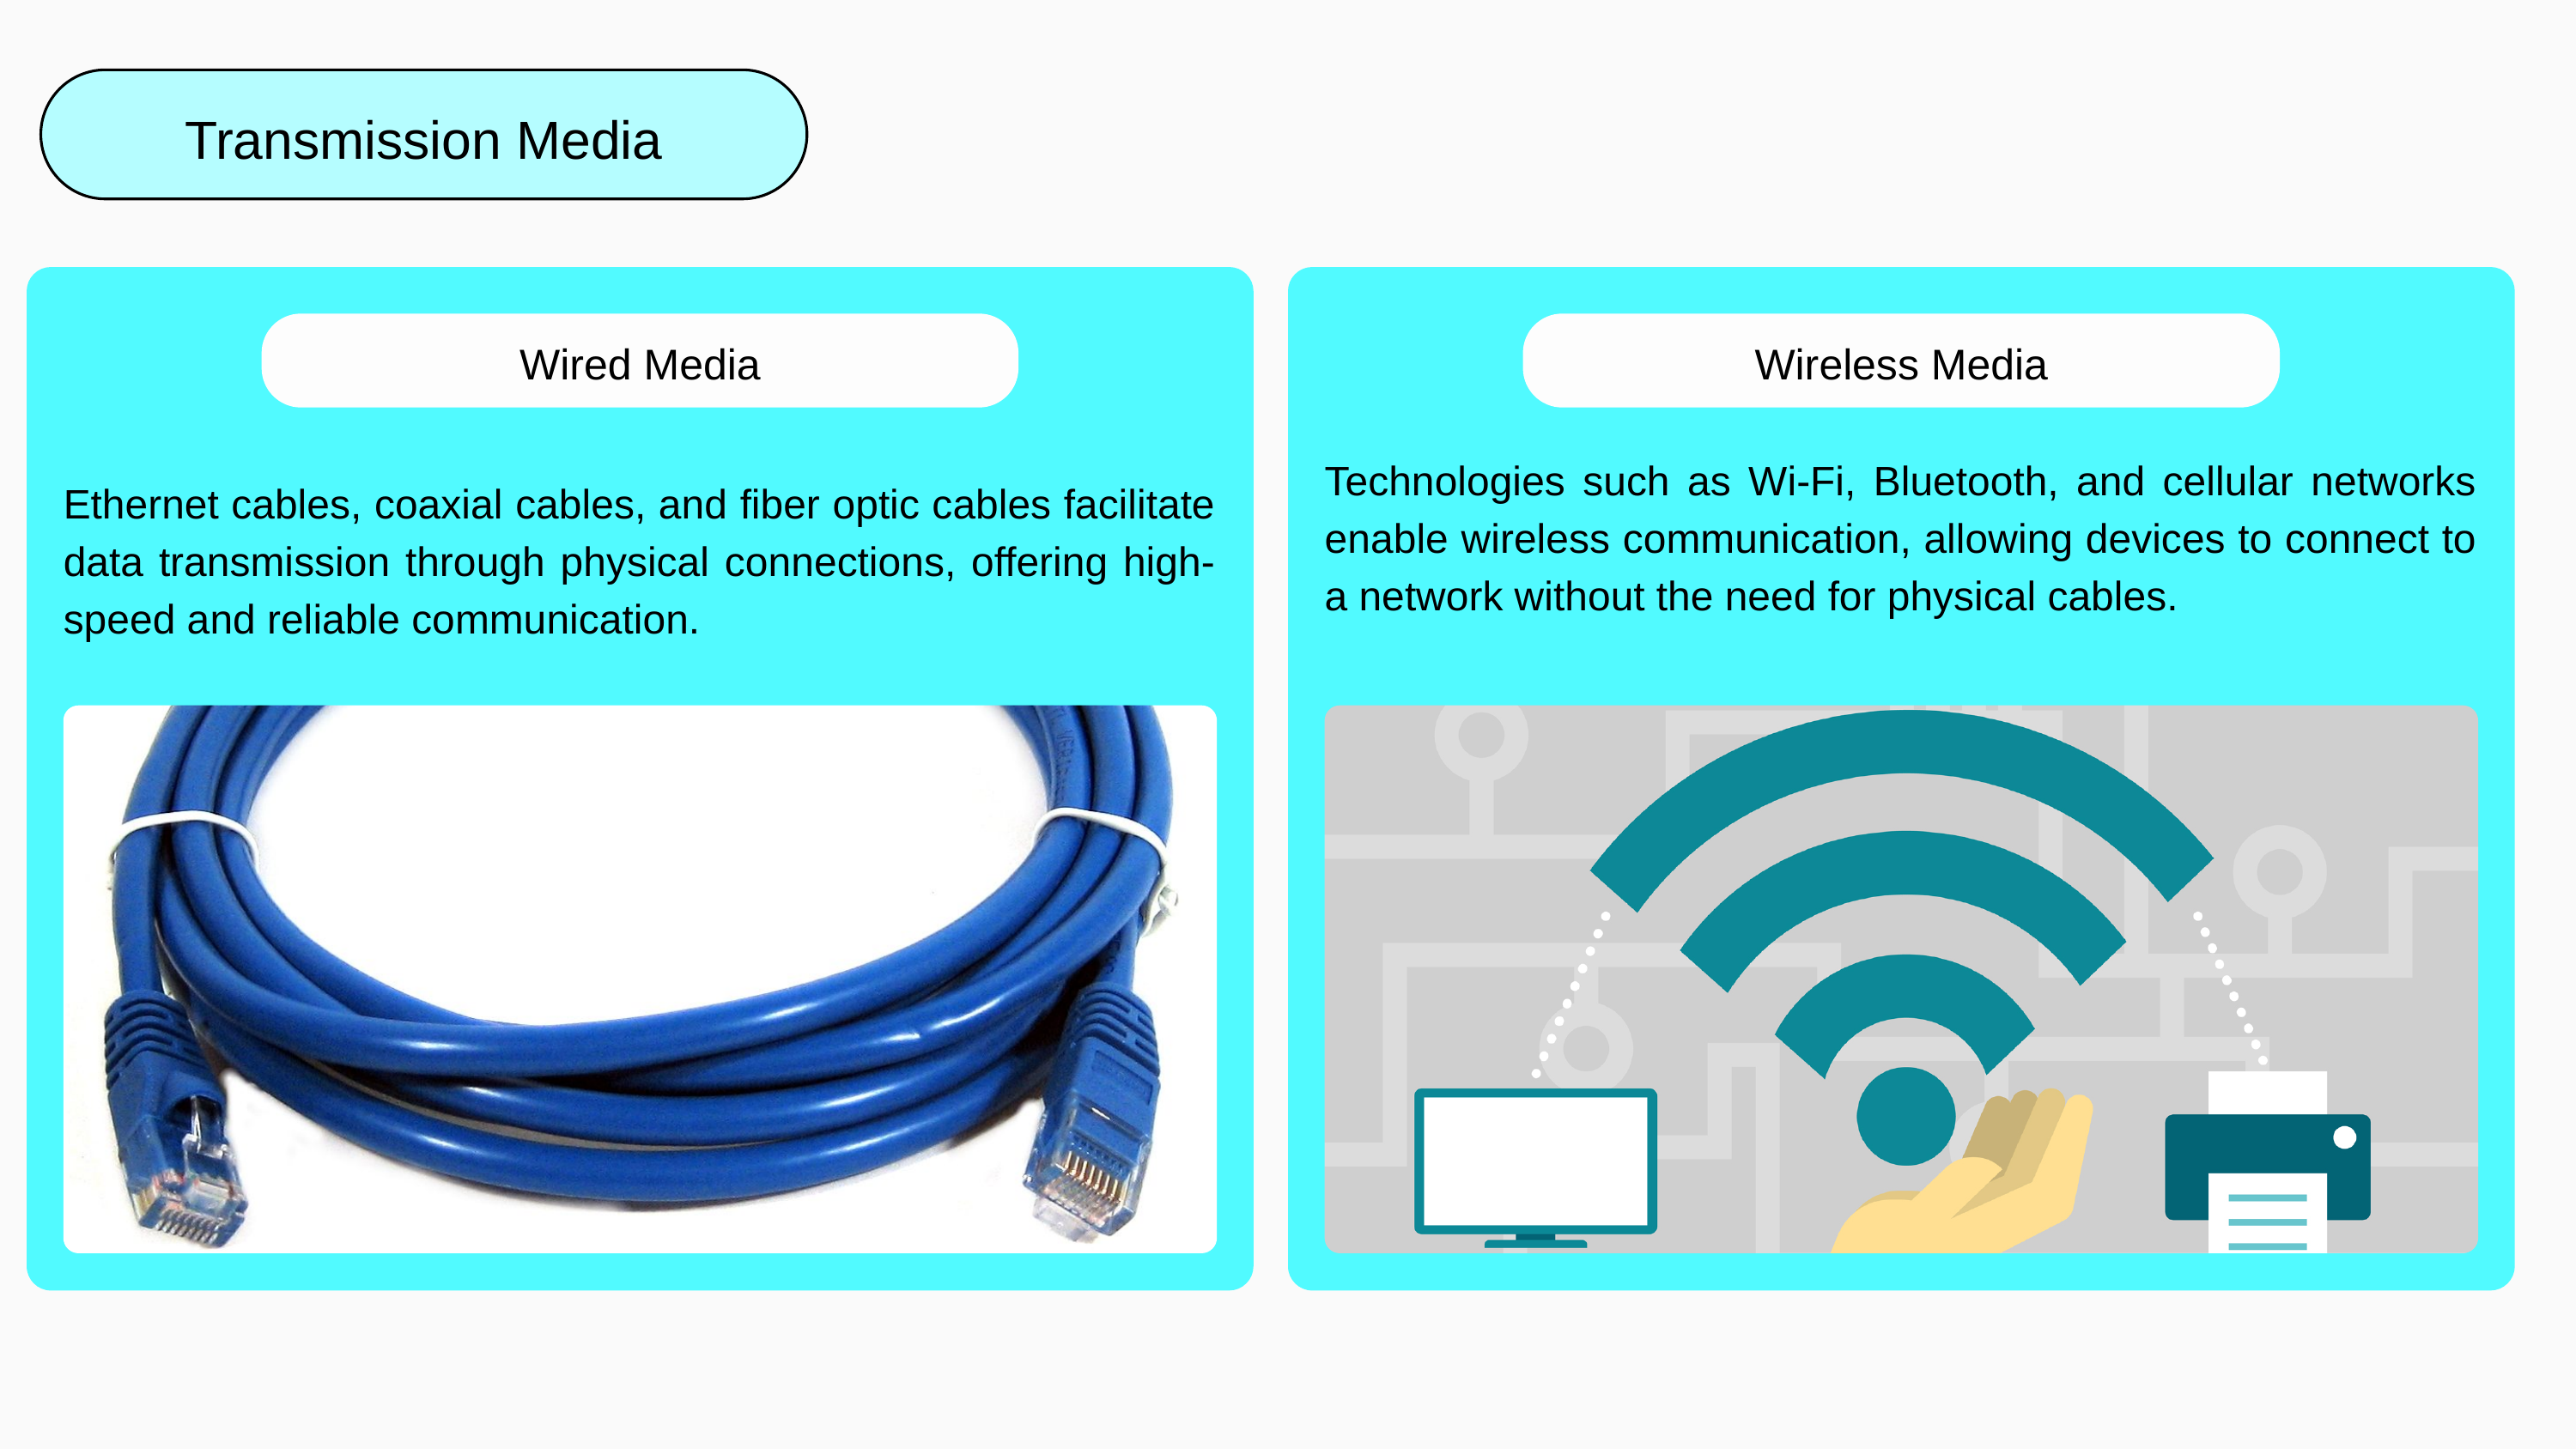

Transmission Media

Wired Media

Wireless Media
Technologies such as Wi-Fi, Bluetooth, and cellular networks enable wireless communication, allowing devices to connect to a network without the need for physical cables.
Ethernet cables, coaxial cables, and fiber optic cables facilitate data transmission through physical connections, offering high-speed and reliable communication.